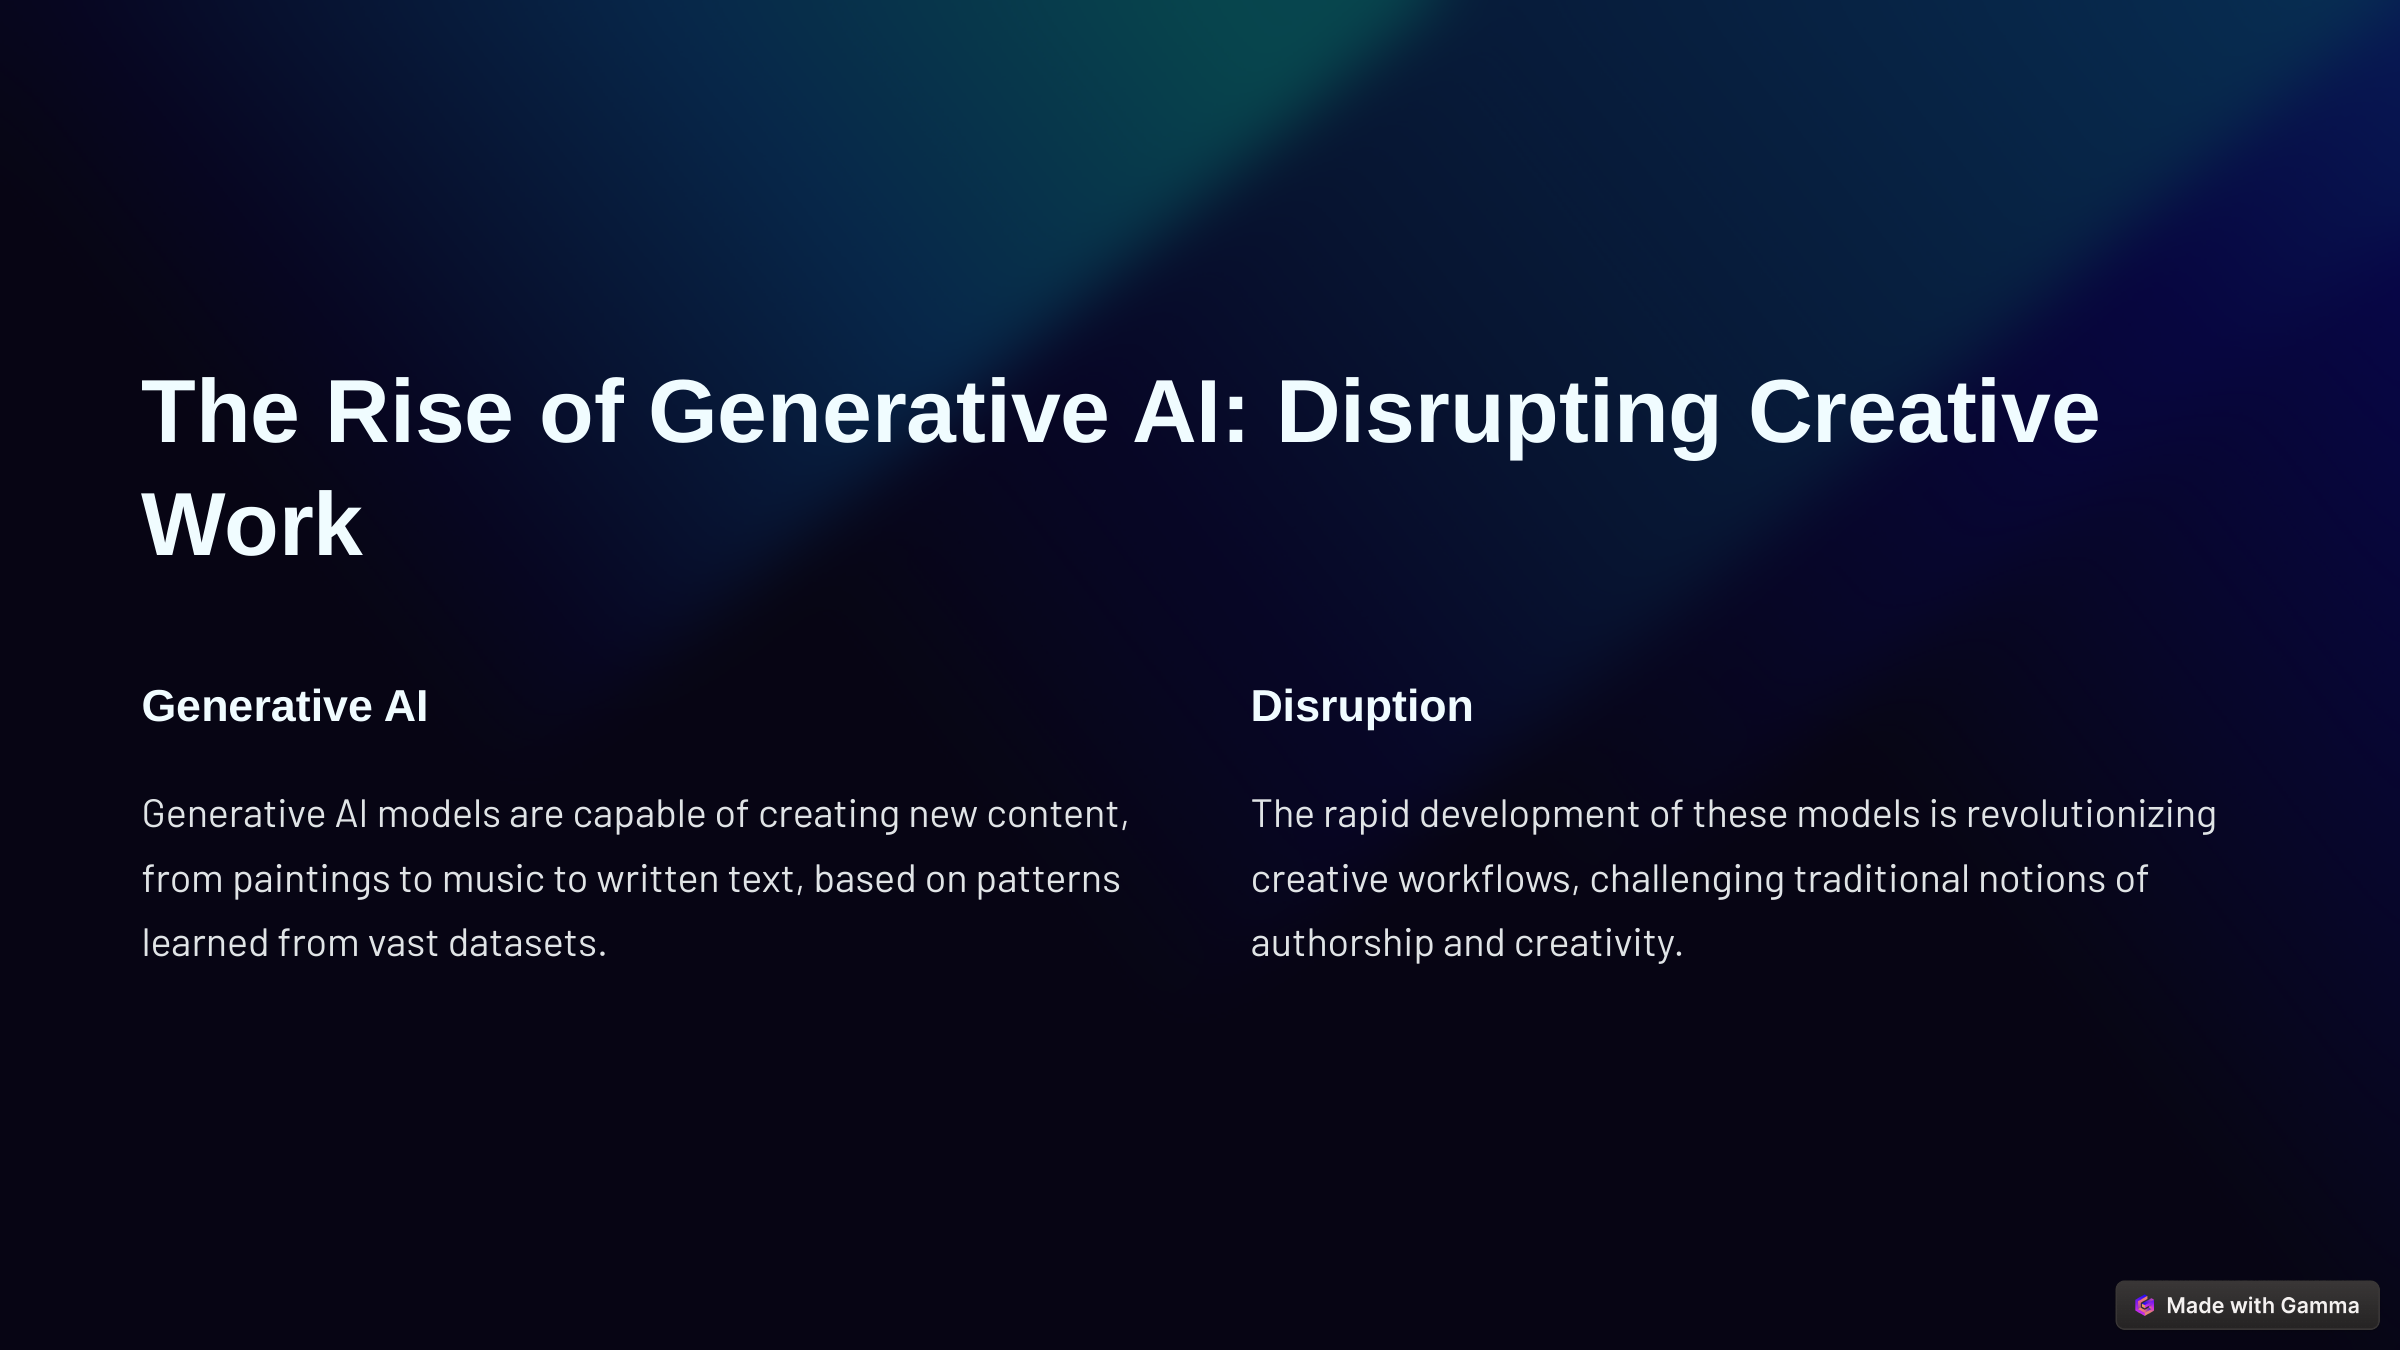

The Rise of Generative AI: Disrupting Creative Work
Generative AI
Disruption
Generative AI models are capable of creating new content, from paintings to music to written text, based on patterns learned from vast datasets.
The rapid development of these models is revolutionizing creative workflows, challenging traditional notions of authorship and creativity.